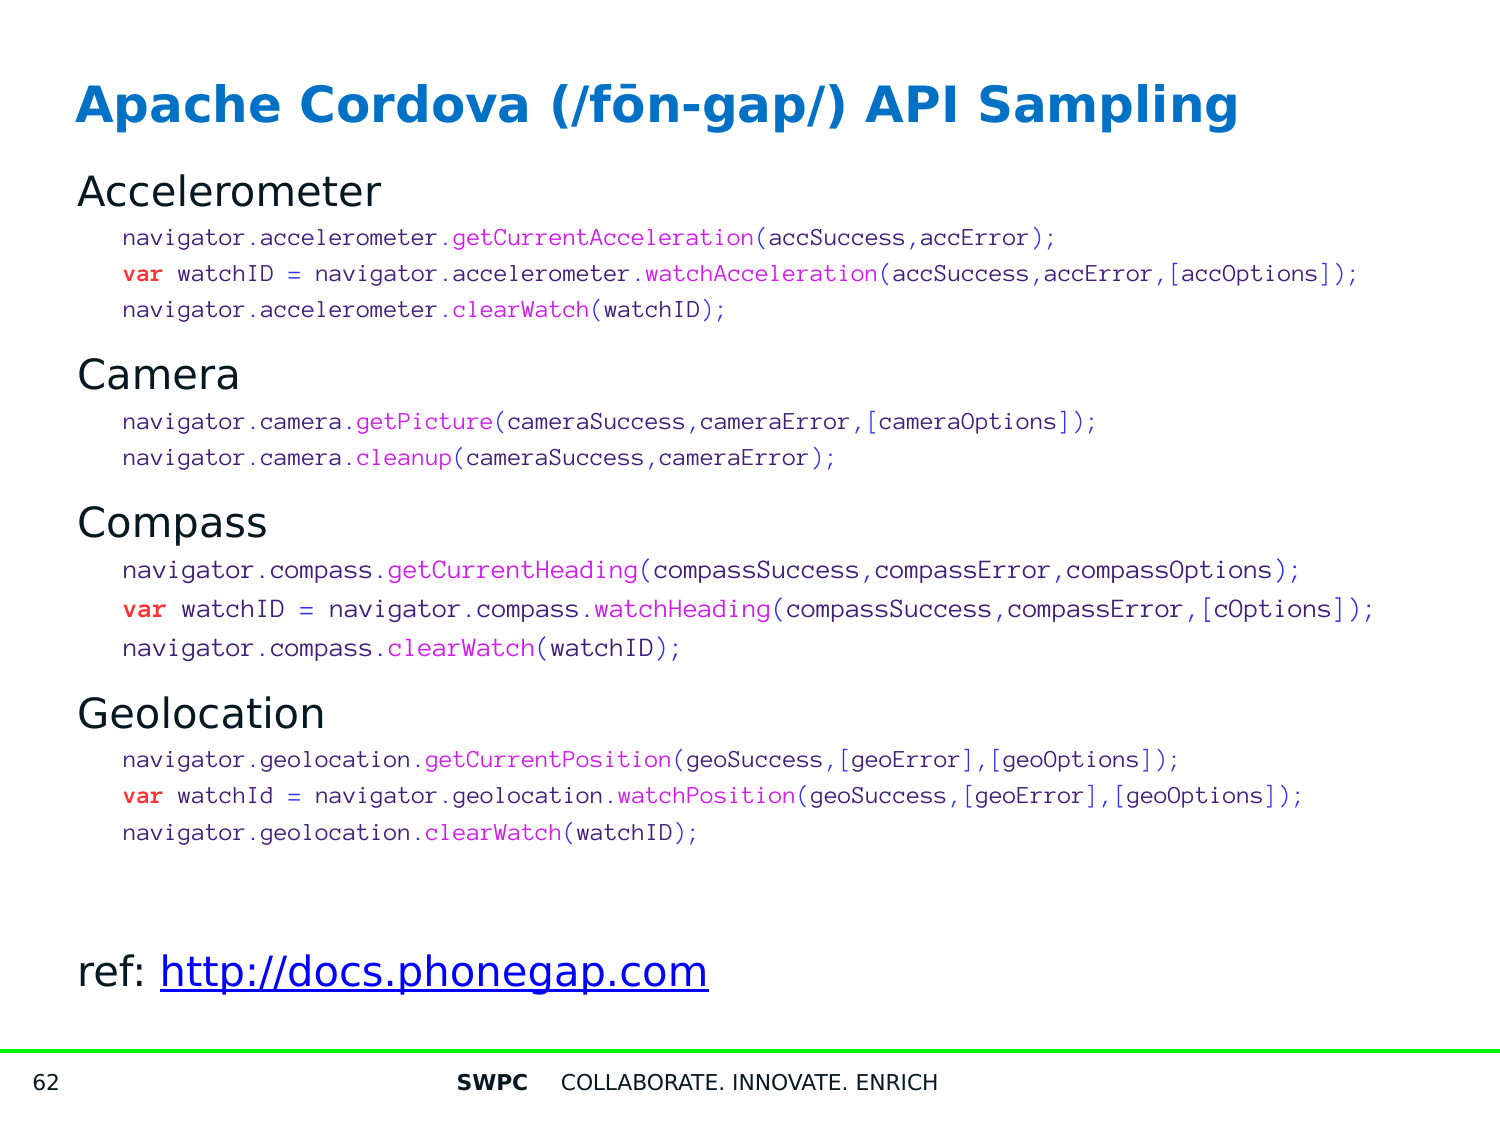

# Apache Cordova (/fōn-gap/) API Sampling
Accelerometer
navigator.accelerometer.getCurrentAcceleration(accSuccess,accError);
var watchID = navigator.accelerometer.watchAcceleration(accSuccess,accError,[accOptions]);
navigator.accelerometer.clearWatch(watchID);
Camera
navigator.camera.getPicture(cameraSuccess,cameraError,[cameraOptions]);
navigator.camera.cleanup(cameraSuccess,cameraError);
Compass
navigator.compass.getCurrentHeading(compassSuccess,compassError,compassOptions);
var watchID = navigator.compass.watchHeading(compassSuccess,compassError,[cOptions]);
navigator.compass.clearWatch(watchID);
Geolocation
navigator.geolocation.getCurrentPosition(geoSuccess,[geoError],[geoOptions]);
var watchId = navigator.geolocation.watchPosition(geoSuccess,[geoError],[geoOptions]);
navigator.geolocation.clearWatch(watchID);

ref: http://docs.phonegap.com
SWPC
COLLABORATE. INNOVATE. ENRICH
62